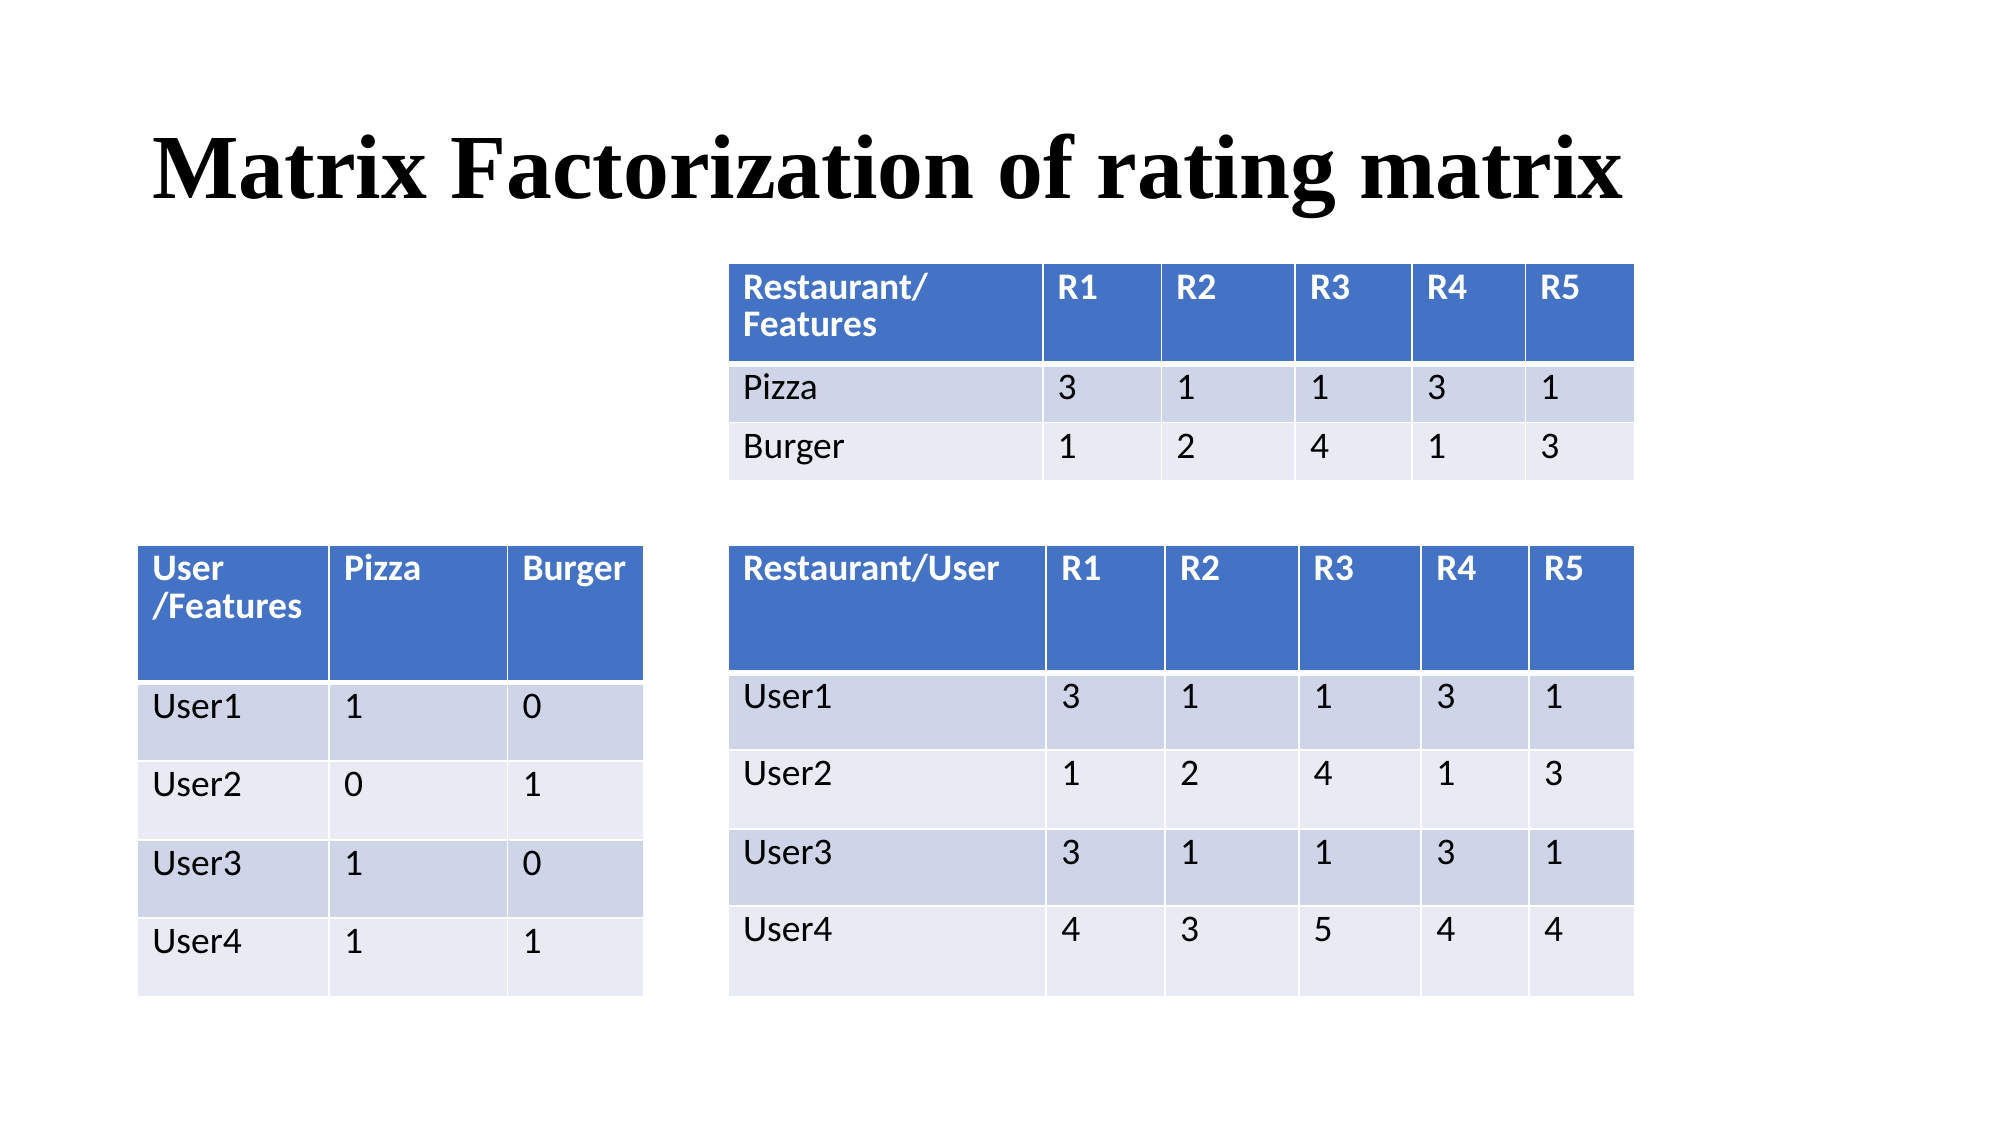

# Matrix Factorization of rating matrix
| Restaurant/ Features | R1 | R2 | R3 | R4 | R5 |
| --- | --- | --- | --- | --- | --- |
| Pizza | 3 | 1 | 1 | 3 | 1 |
| Burger | 1 | 2 | 4 | 1 | 3 |
| User /Features | Pizza | Burger |
| --- | --- | --- |
| User1 | 1 | 0 |
| User2 | 0 | 1 |
| User3 | 1 | 0 |
| User4 | 1 | 1 |
| Restaurant/User | R1 | R2 | R3 | R4 | R5 |
| --- | --- | --- | --- | --- | --- |
| User1 | 3 | 1 | 1 | 3 | 1 |
| User2 | 1 | 2 | 4 | 1 | 3 |
| User3 | 3 | 1 | 1 | 3 | 1 |
| User4 | 4 | 3 | 5 | 4 | 4 |